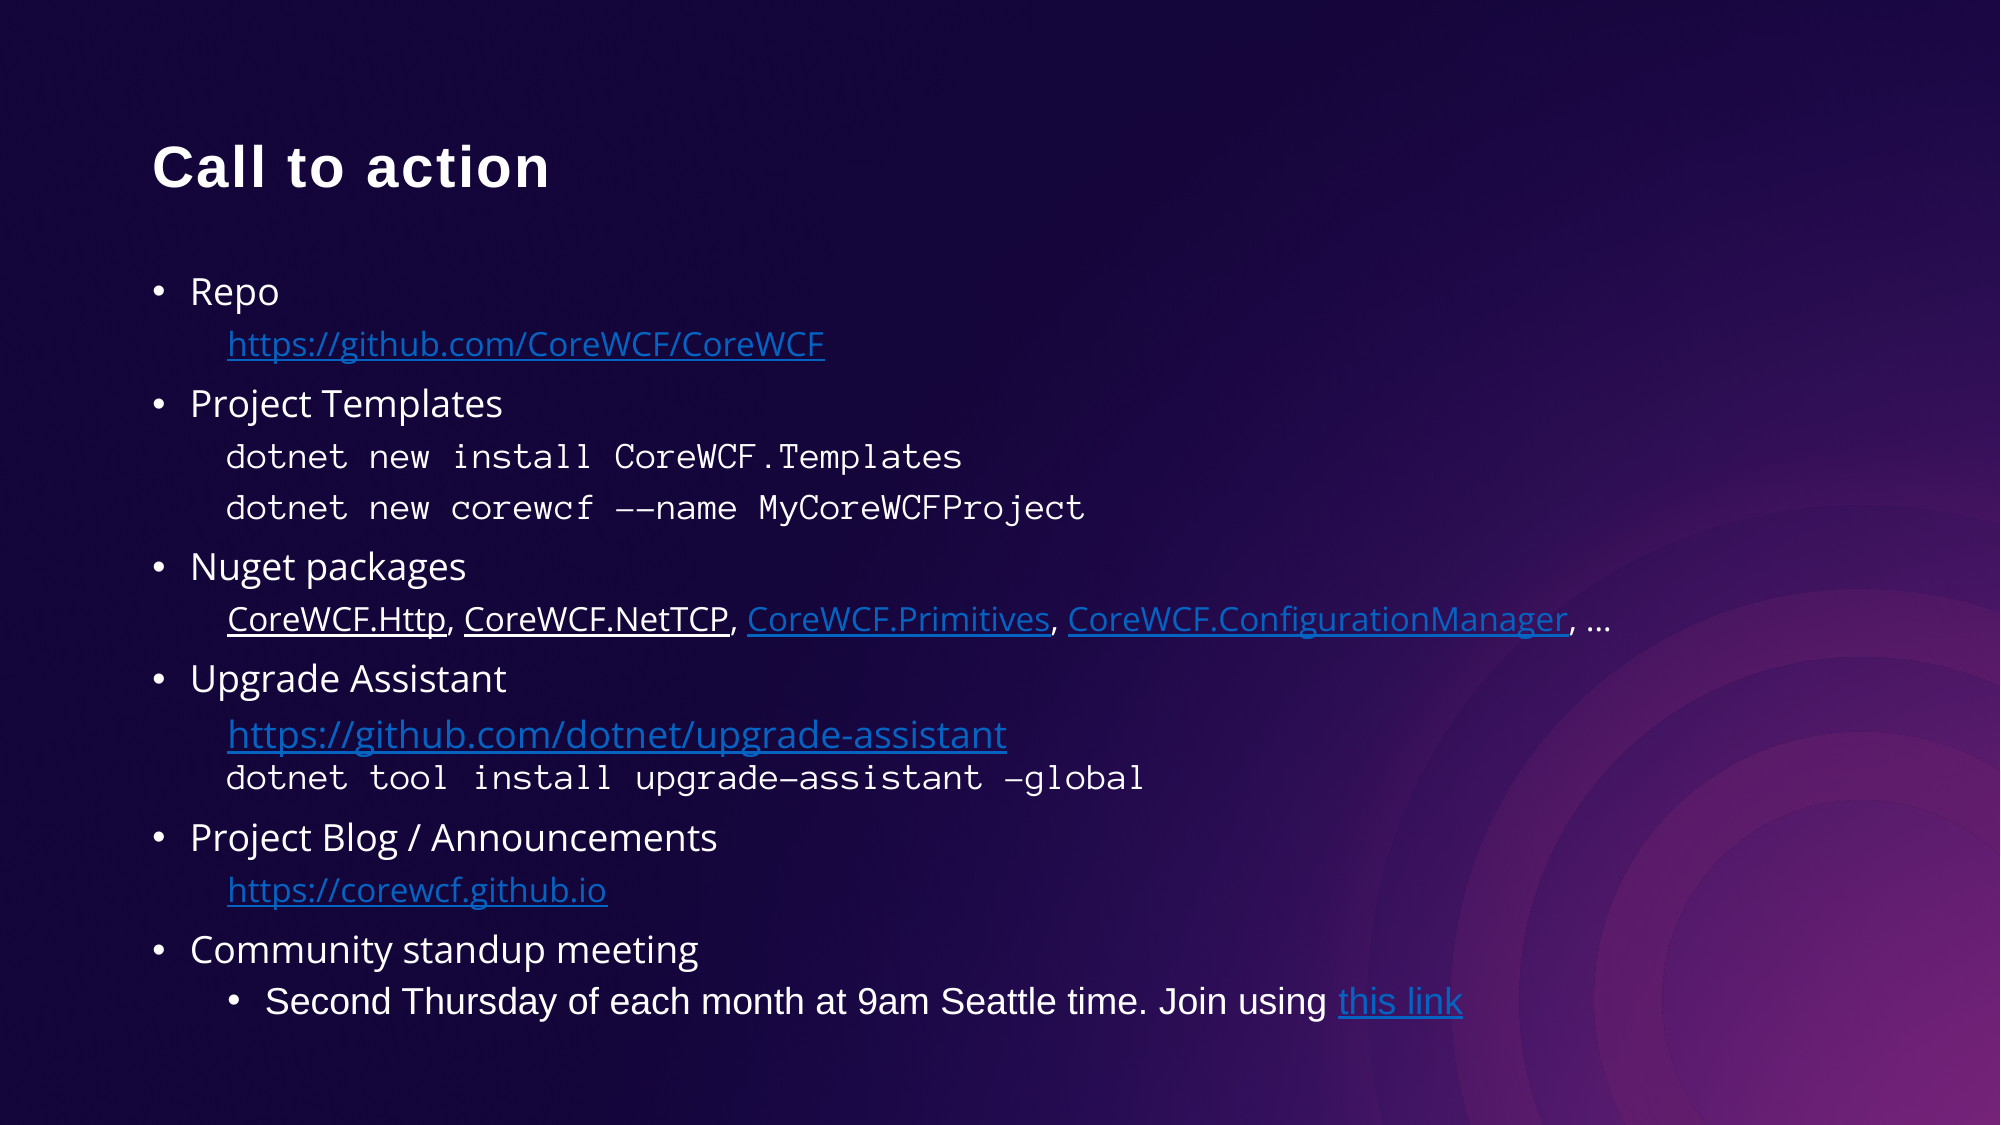

# Call to action
Repo
https://github.com/CoreWCF/CoreWCF
Project Templates
dotnet new install CoreWCF.Templates
dotnet new corewcf –-name MyCoreWCFProject
Nuget packages
CoreWCF.Http, CoreWCF.NetTCP, CoreWCF.Primitives, CoreWCF.ConfigurationManager, …
Upgrade Assistant
https://github.com/dotnet/upgrade-assistant
dotnet tool install upgrade-assistant –global
Project Blog / Announcements
https://corewcf.github.io
Community standup meeting
Second Thursday of each month at 9am Seattle time. Join using this link